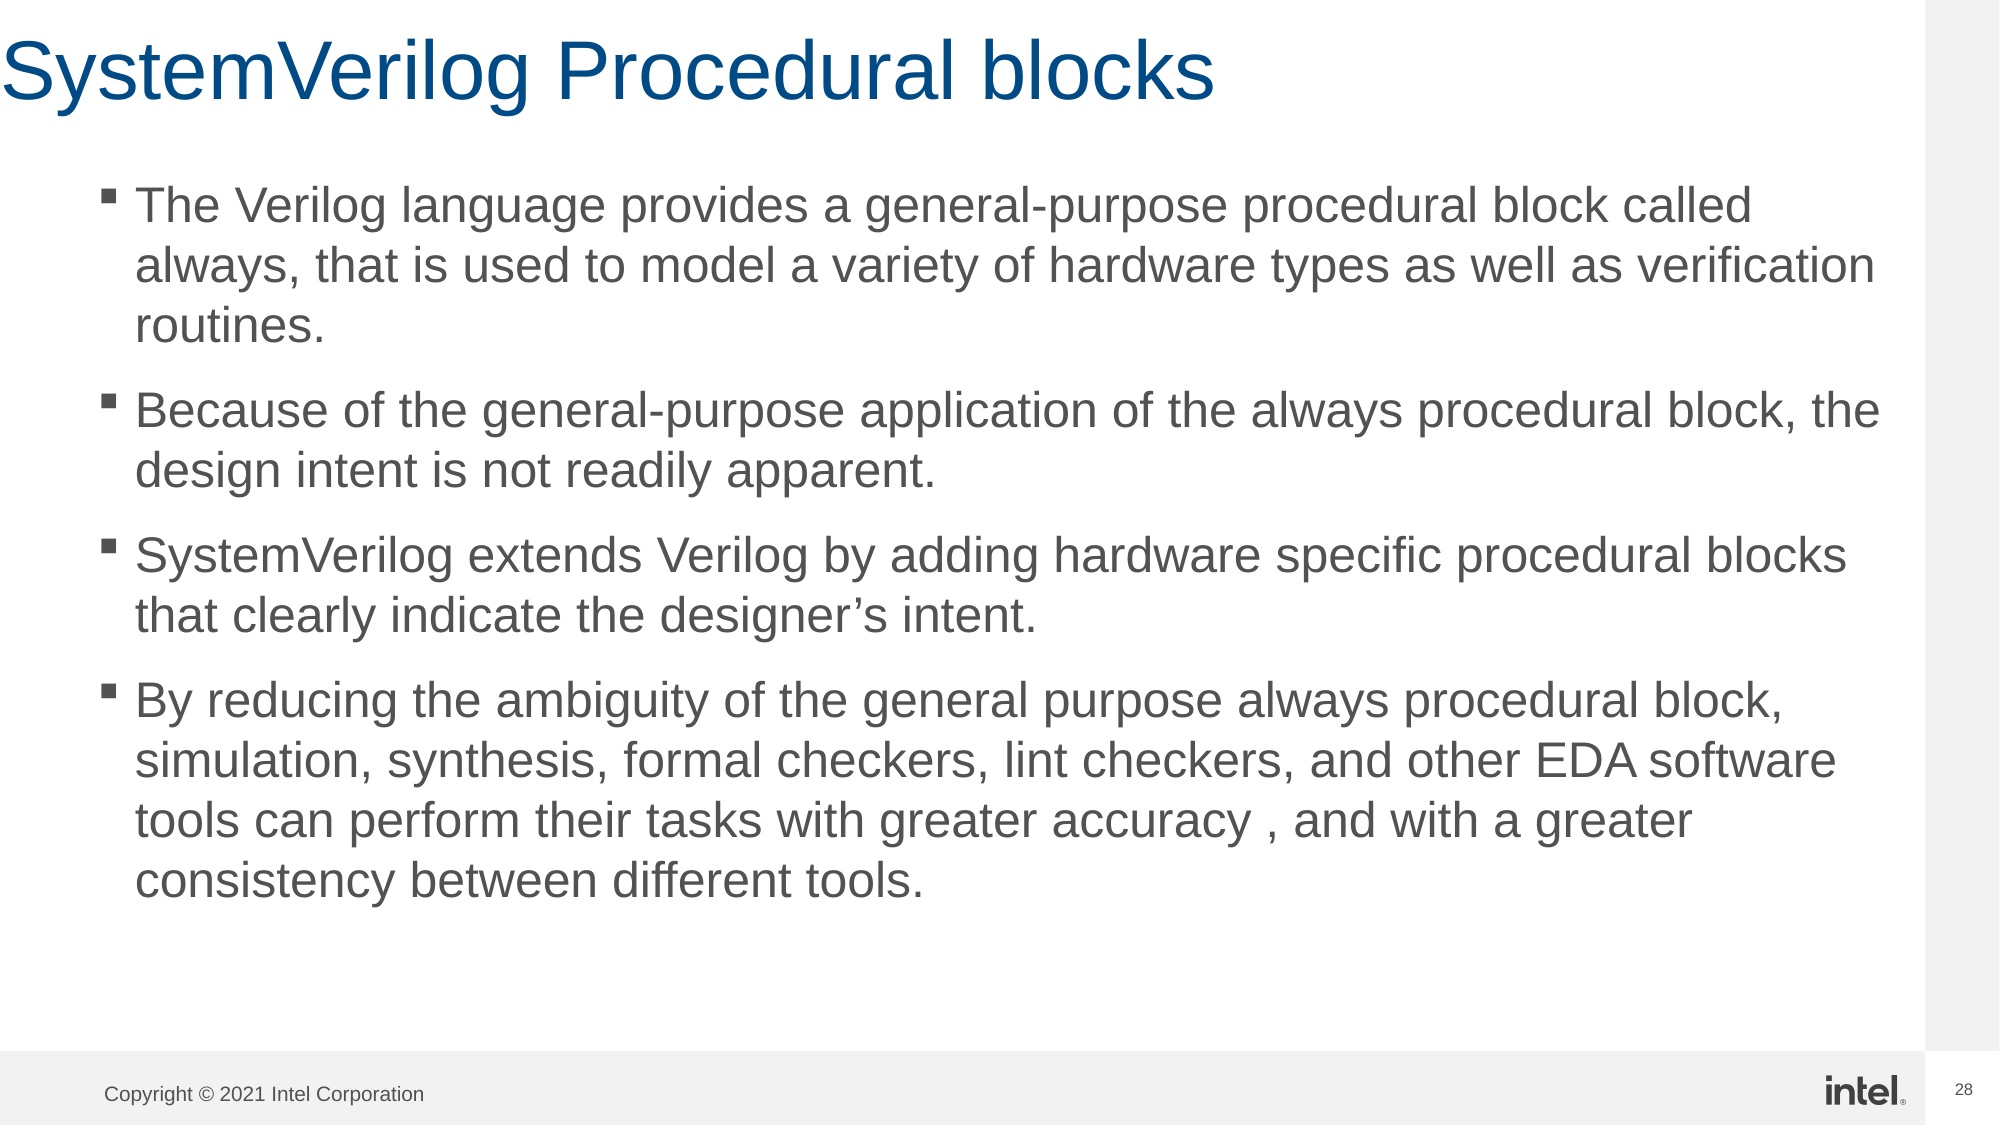

28
# SystemVerilog Procedural blocks
The Verilog language provides a general-purpose procedural block called always, that is used to model a variety of hardware types as well as verification routines.
Because of the general-purpose application of the always procedural block, the design intent is not readily apparent.
SystemVerilog extends Verilog by adding hardware specific procedural blocks that clearly indicate the designer’s intent.
By reducing the ambiguity of the general purpose always procedural block, simulation, synthesis, formal checkers, lint checkers, and other EDA software tools can perform their tasks with greater accuracy , and with a greater consistency between different tools.